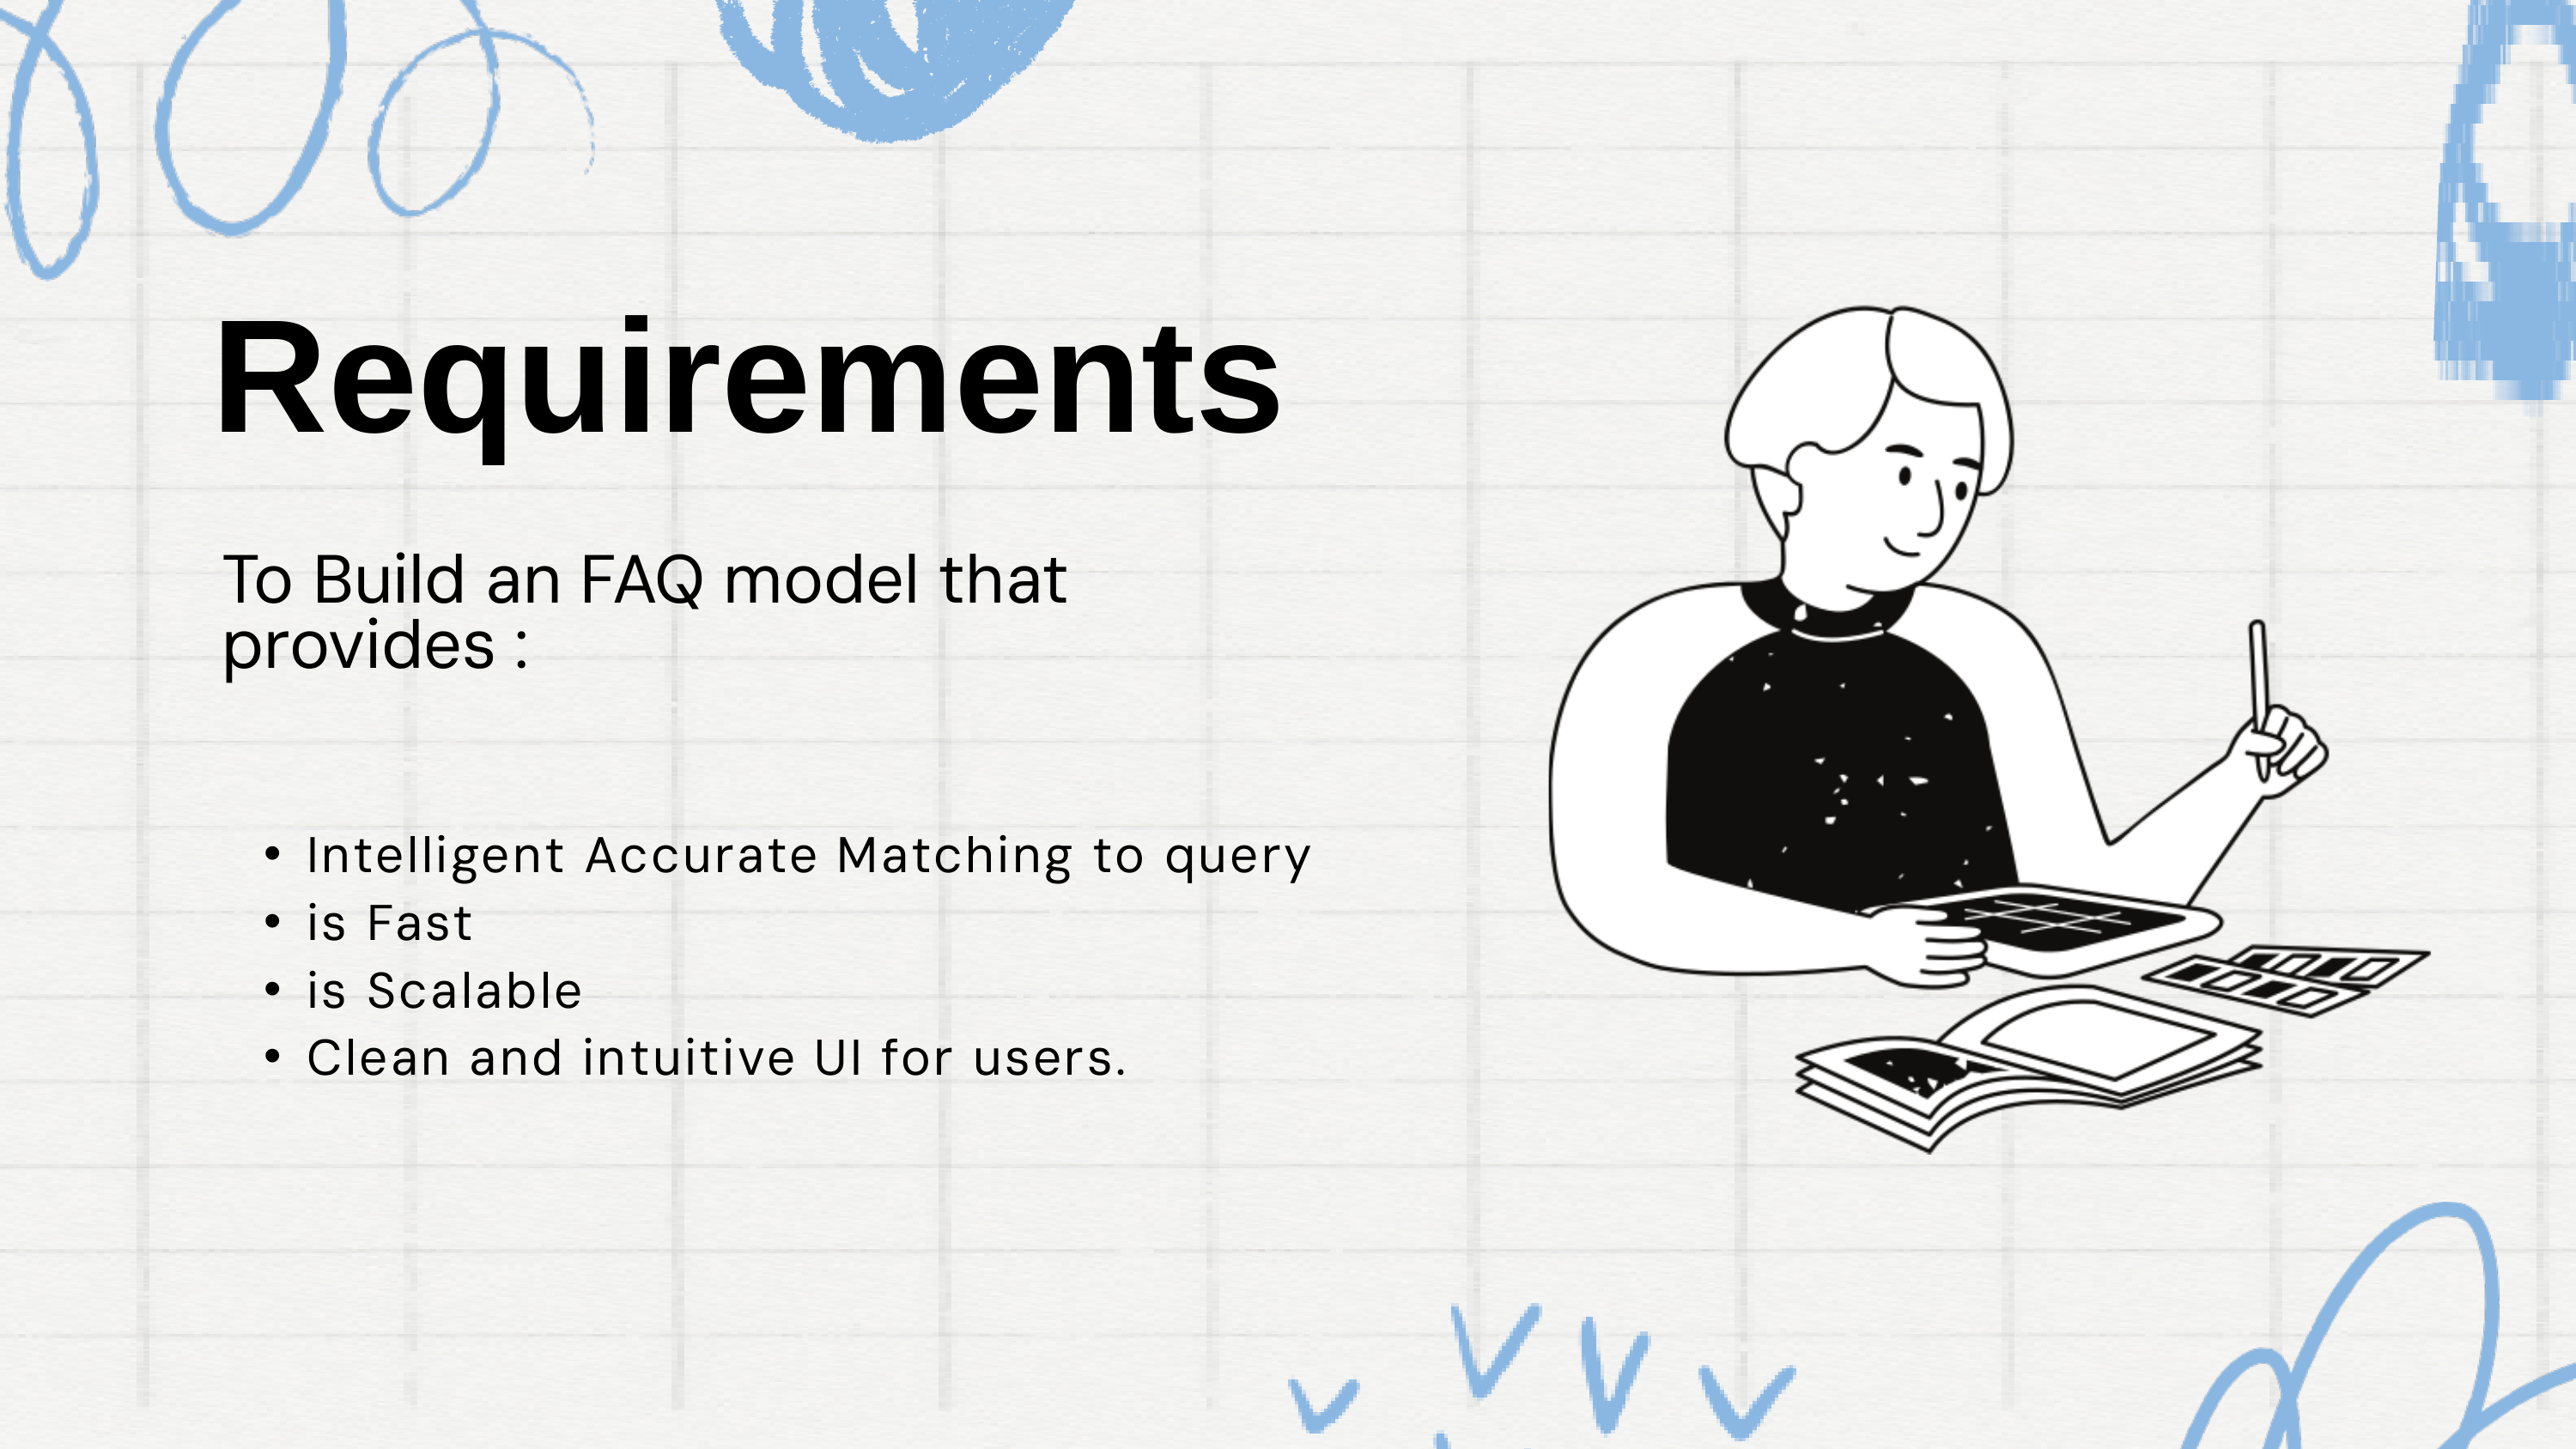

Requirements
To Build an FAQ model that provides :
Intelligent Accurate Matching to query
is Fast
is Scalable
Clean and intuitive UI for users.